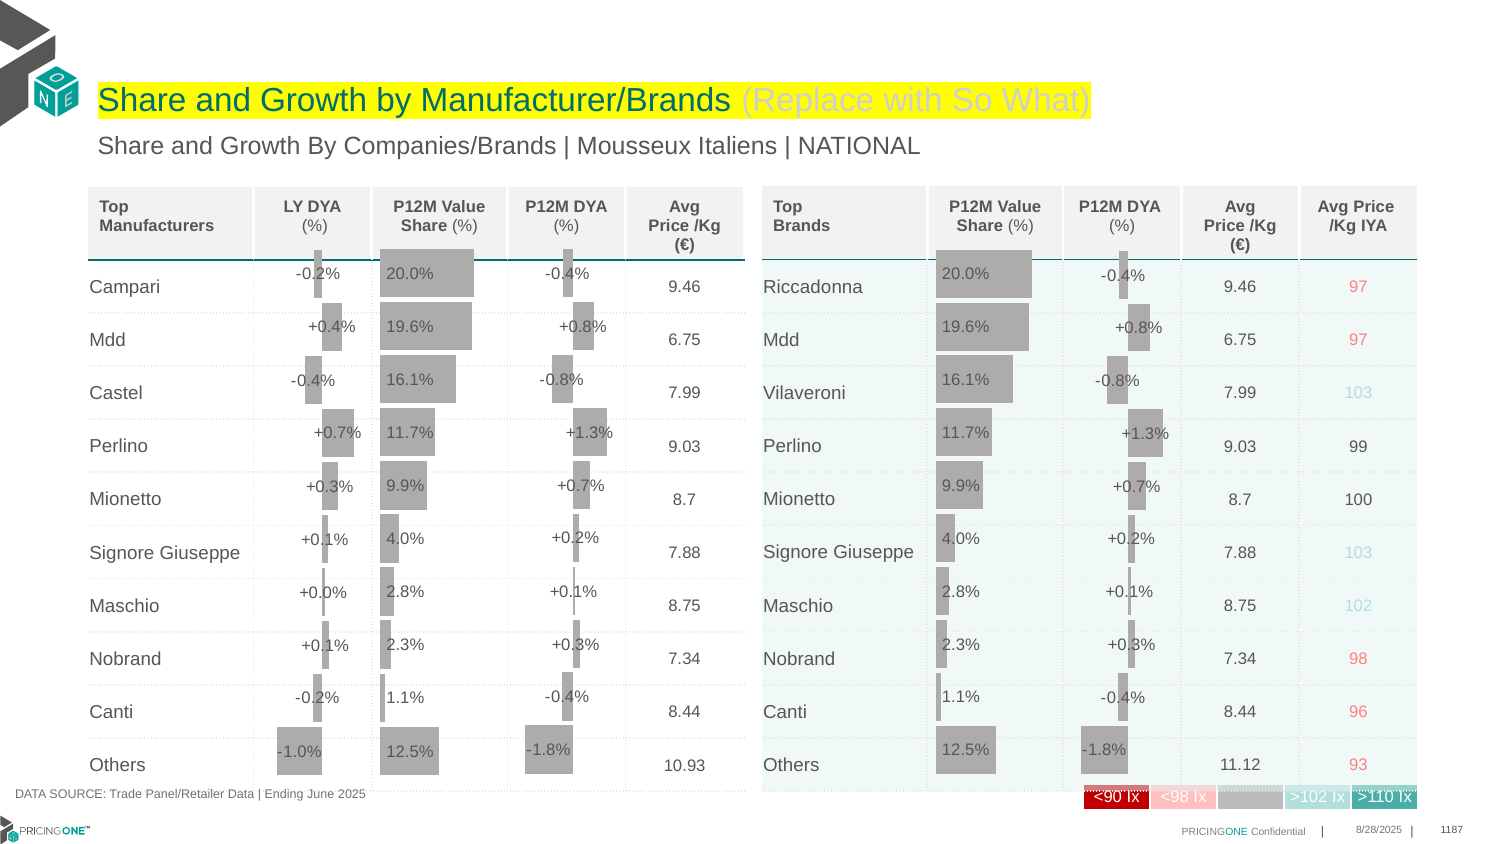

# Share and Growth by Manufacturer/Brands (Replace with So What)

Share and Growth By Companies/Brands | Mousseux Italiens | NATIONAL
| Top Brands | P12M Value Share (%) | P12M DYA (%) | Avg Price /Kg (€) | Avg Price /Kg IYA |
| --- | --- | --- | --- | --- |
| Riccadonna |  |  | 9.46 | 97 |
| Mdd |  |  | 6.75 | 97 |
| Vilaveroni |  |  | 7.99 | 103 |
| Perlino |  |  | 9.03 | 99 |
| Mionetto |  |  | 8.7 | 100 |
| Signore Giuseppe |  |  | 7.88 | 103 |
| Maschio |  |  | 8.75 | 102 |
| Nobrand |  |  | 7.34 | 98 |
| Canti |  |  | 8.44 | 96 |
| Others |  |  | 11.12 | 93 |
| Top Manufacturers | LY DYA (%) | P12M Value Share (%) | P12M DYA (%) | Avg Price /Kg (€) |
| --- | --- | --- | --- | --- |
| Campari |  |  |  | 9.46 |
| Mdd |  |  |  | 6.75 |
| Castel |  |  |  | 7.99 |
| Perlino |  |  |  | 9.03 |
| Mionetto |  |  |  | 8.7 |
| Signore Giuseppe |  |  |  | 7.88 |
| Maschio |  |  |  | 8.75 |
| Nobrand |  |  |  | 7.34 |
| Canti |  |  |  | 8.44 |
| Others |  |  |  | 10.93 |

### Chart

| Category | Share DYA P12M |
|---|---|
| None | -0.0037243007861902933 |

### Chart

| Category | Value Share P12M |
|---|---|
| None | 0.20000194831468987 |

### Chart

| Category | Share DYA LY |
|---|---|
| None | -0.0017303679203804212 |

### Chart

| Category | Value Share |
|---|---|
| None | 0.20000194831468987 |

### Chart

| Category | Share DYA |
|---|---|
| None | -0.0037243007861902933 |
DATA SOURCE: Trade Panel/Retailer Data | Ending June 2025
| <90 Ix | <98 Ix |  | >102 Ix | >110 Ix |
| --- | --- | --- | --- | --- |

8/28/2025
1187